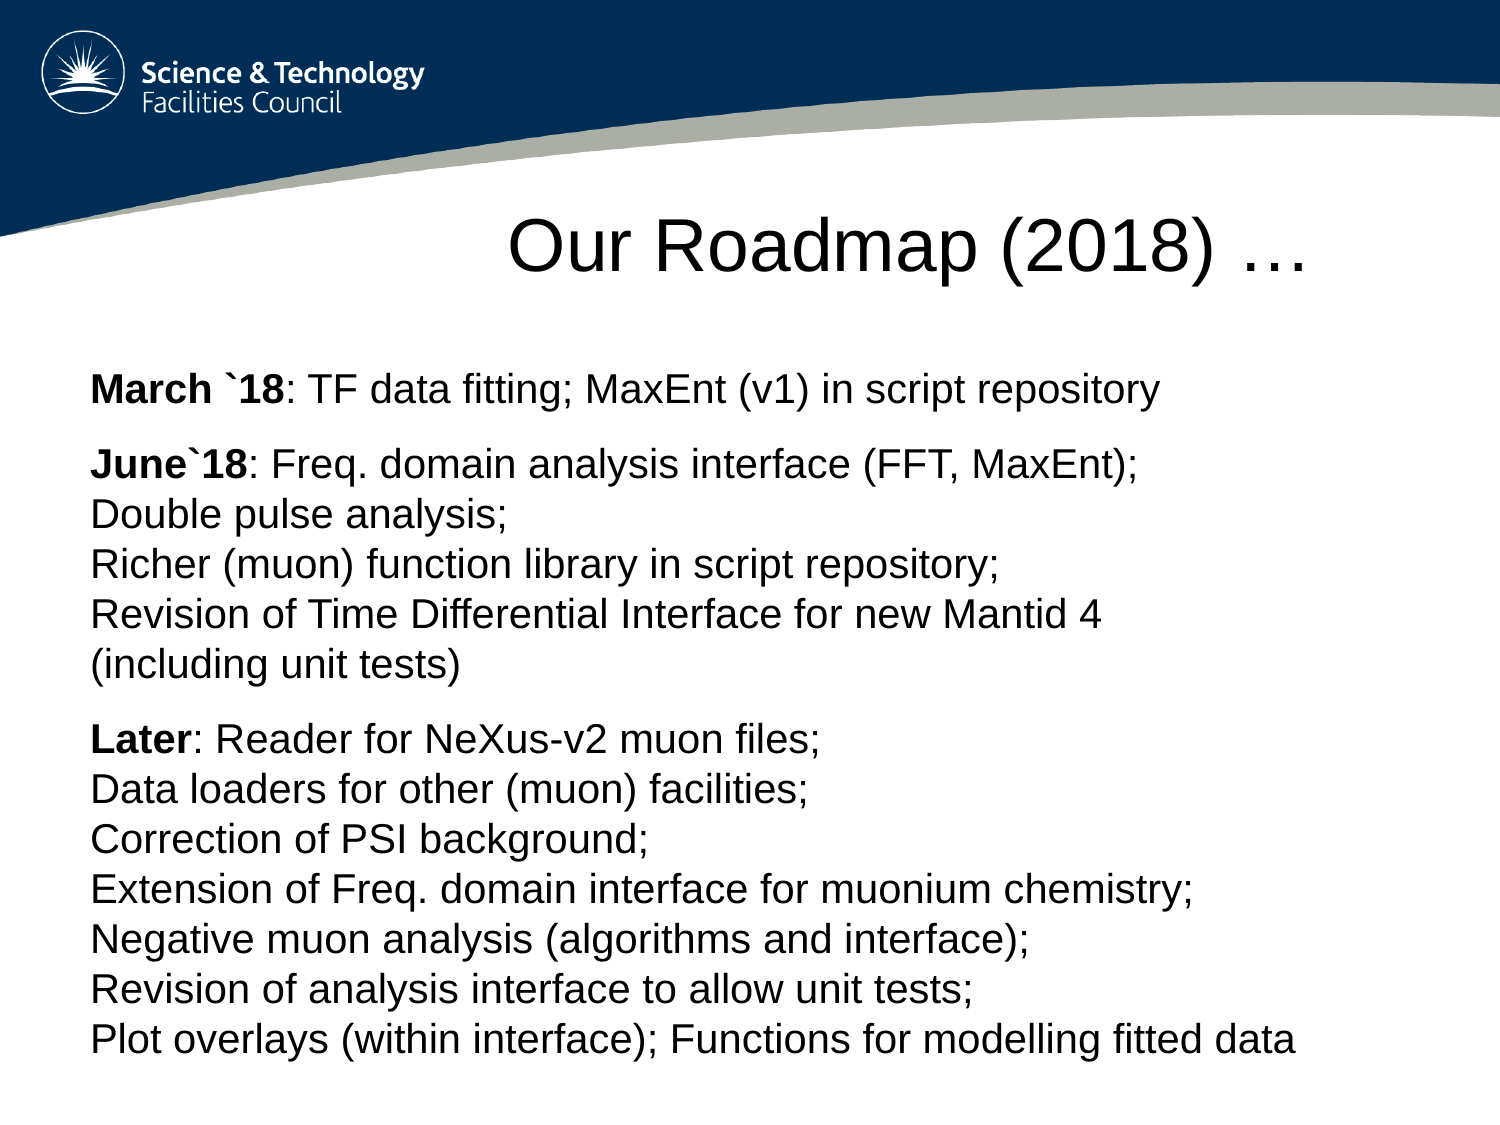

# Our Roadmap (2018) …
March `18: TF data fitting; MaxEnt (v1) in script repository
June`18: Freq. domain analysis interface (FFT, MaxEnt);
Double pulse analysis;
Richer (muon) function library in script repository;
Revision of Time Differential Interface for new Mantid 4
(including unit tests)
Later: Reader for NeXus-v2 muon files;
Data loaders for other (muon) facilities;
Correction of PSI background;
Extension of Freq. domain interface for muonium chemistry;
Negative muon analysis (algorithms and interface);
Revision of analysis interface to allow unit tests;
Plot overlays (within interface); Functions for modelling fitted data